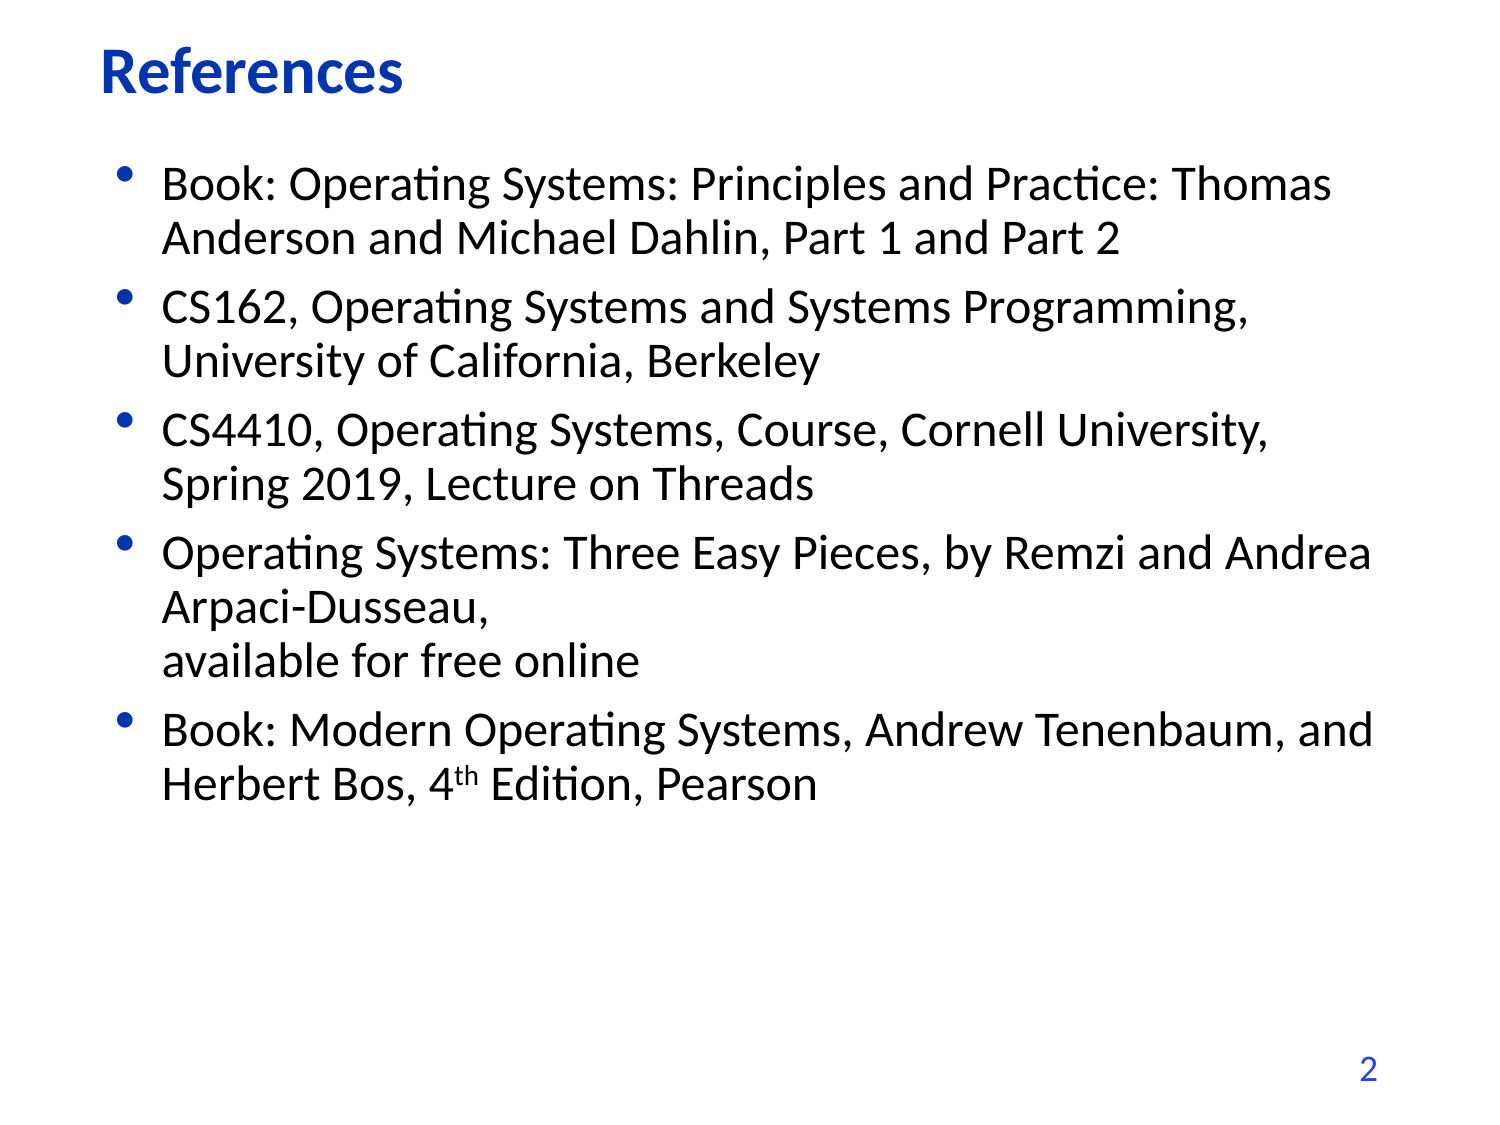

# References
Book: Operating Systems: Principles and Practice: Thomas Anderson and Michael Dahlin, Part 1 and Part 2
CS162, Operating Systems and Systems Programming, University of California, Berkeley
CS4410, Operating Systems, Course, Cornell University, Spring 2019, Lecture on Threads
Operating Systems: Three Easy Pieces, by Remzi and Andrea Arpaci-Dusseau,
available for free online
Book: Modern Operating Systems, Andrew Tenenbaum, and Herbert Bos, 4th Edition, Pearson